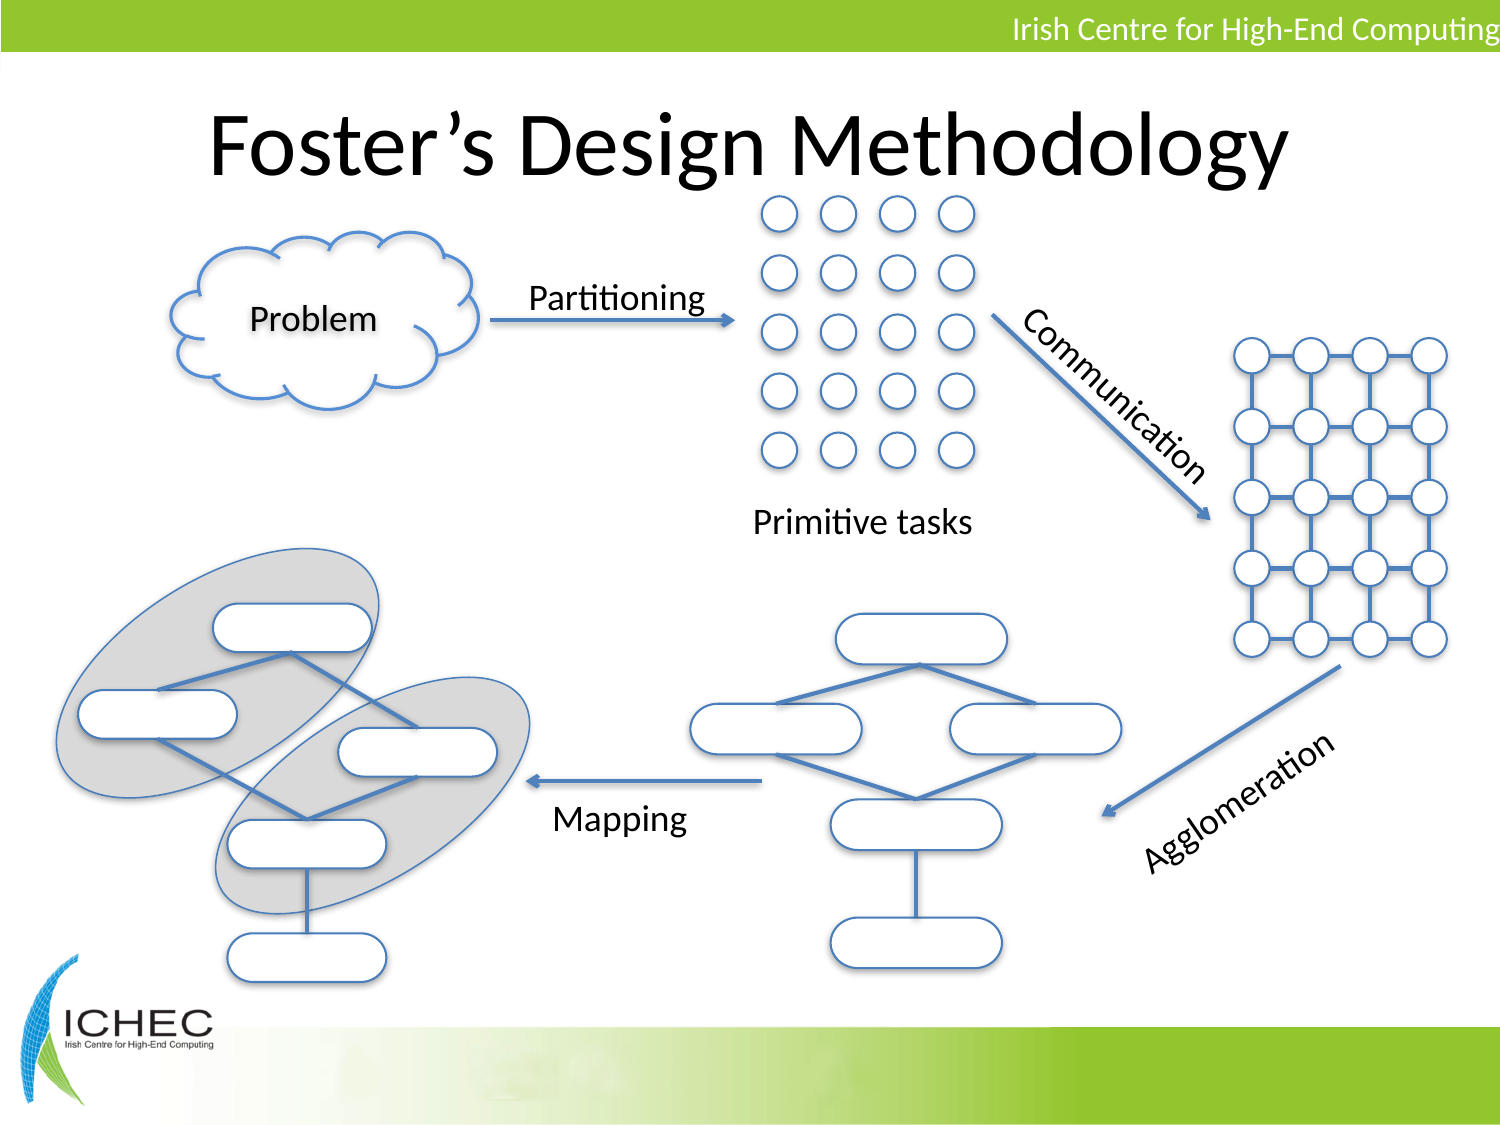

# Foster’s Design Methodology

Problem
Partitioning

Communication
Primitive tasks

Agglomeration
Mapping